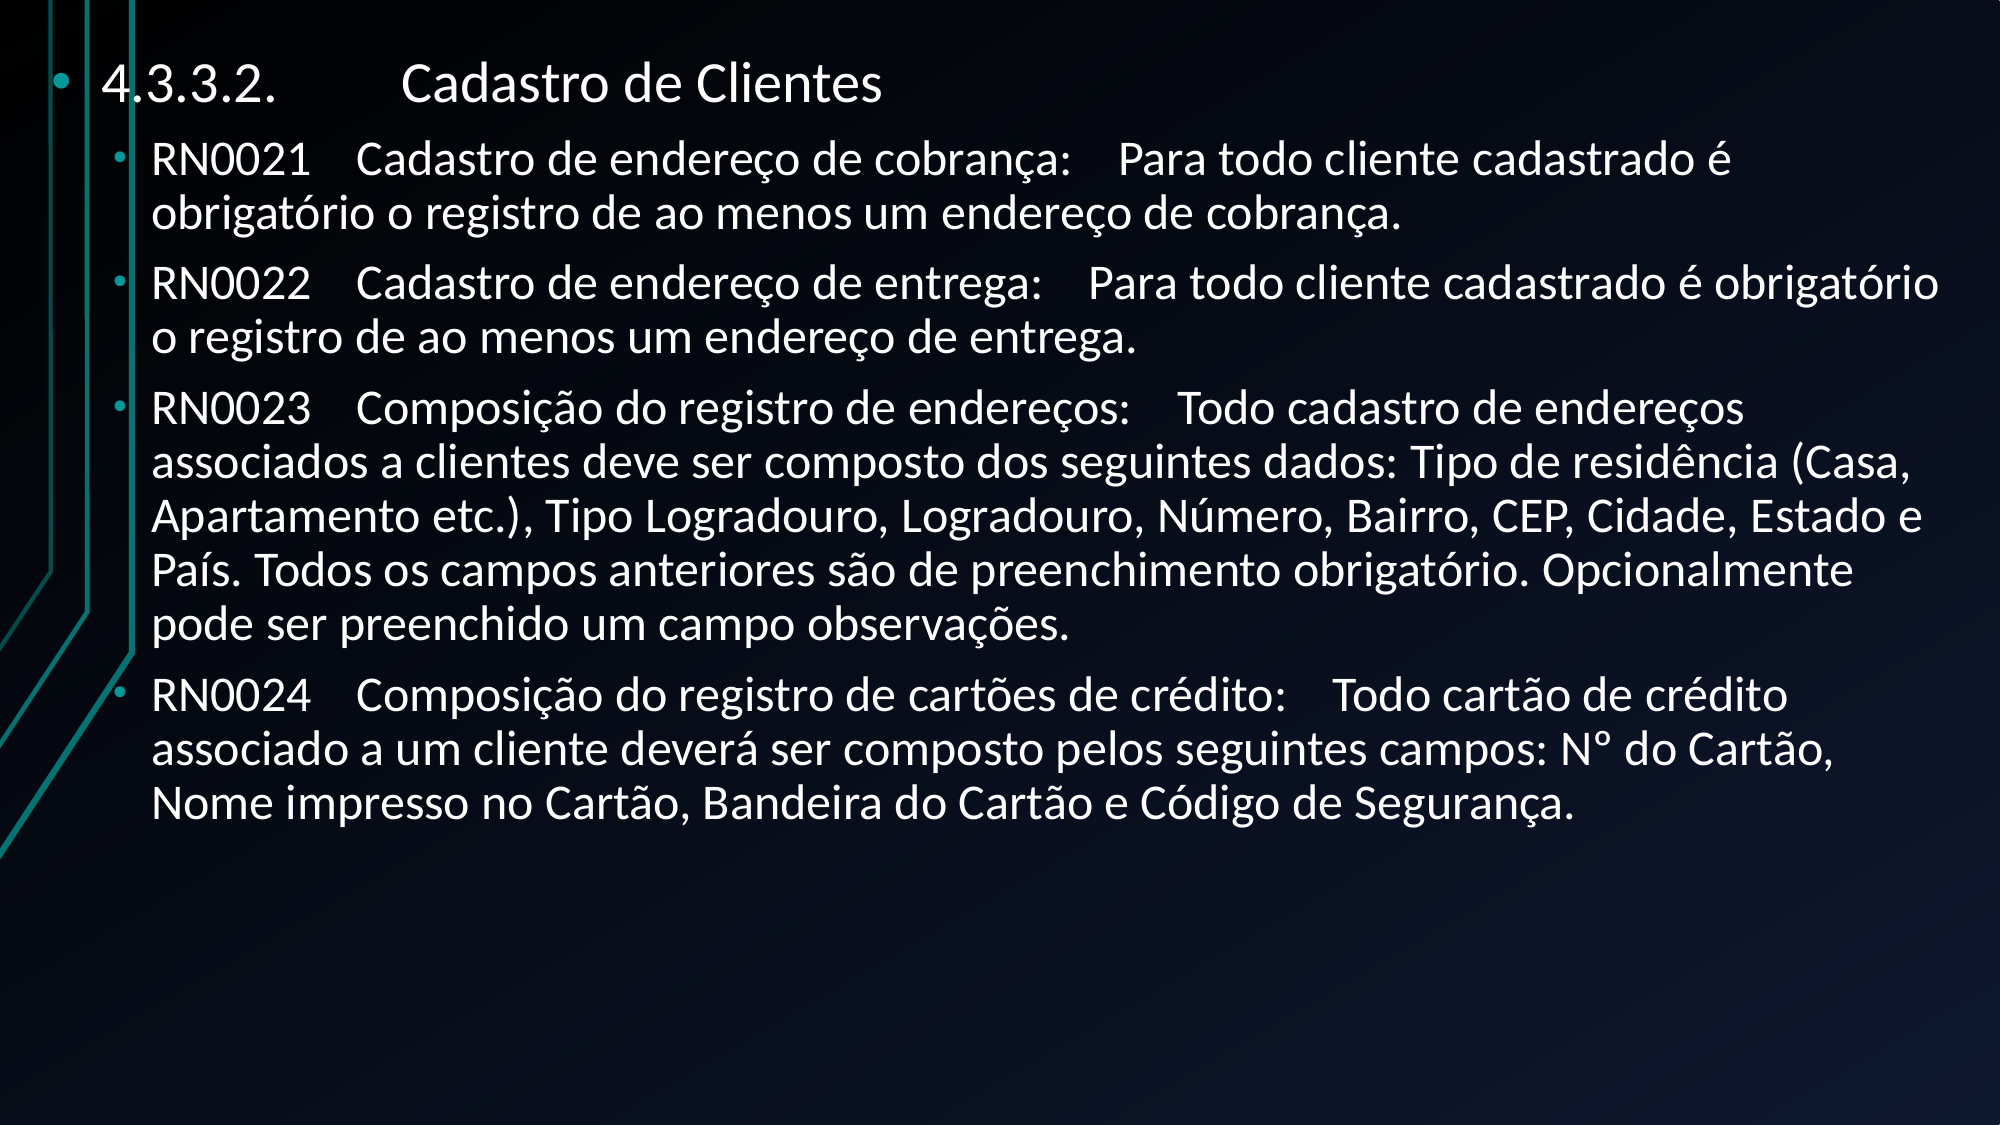

4.3.3.2.	Cadastro de Clientes
RN0021    Cadastro de endereço de cobrança:    Para todo cliente cadastrado é obrigatório o registro de ao menos um endereço de cobrança.
RN0022    Cadastro de endereço de entrega:    Para todo cliente cadastrado é obrigatório o registro de ao menos um endereço de entrega.
RN0023    Composição do registro de endereços:    Todo cadastro de endereços associados a clientes deve ser composto dos seguintes dados: Tipo de residência (Casa, Apartamento etc.), Tipo Logradouro, Logradouro, Número, Bairro, CEP, Cidade, Estado e País. Todos os campos anteriores são de preenchimento obrigatório. Opcionalmente pode ser preenchido um campo observações.
RN0024    Composição do registro de cartões de crédito:    Todo cartão de crédito associado a um cliente deverá ser composto pelos seguintes campos: Nº do Cartão, Nome impresso no Cartão, Bandeira do Cartão e Código de Segurança.